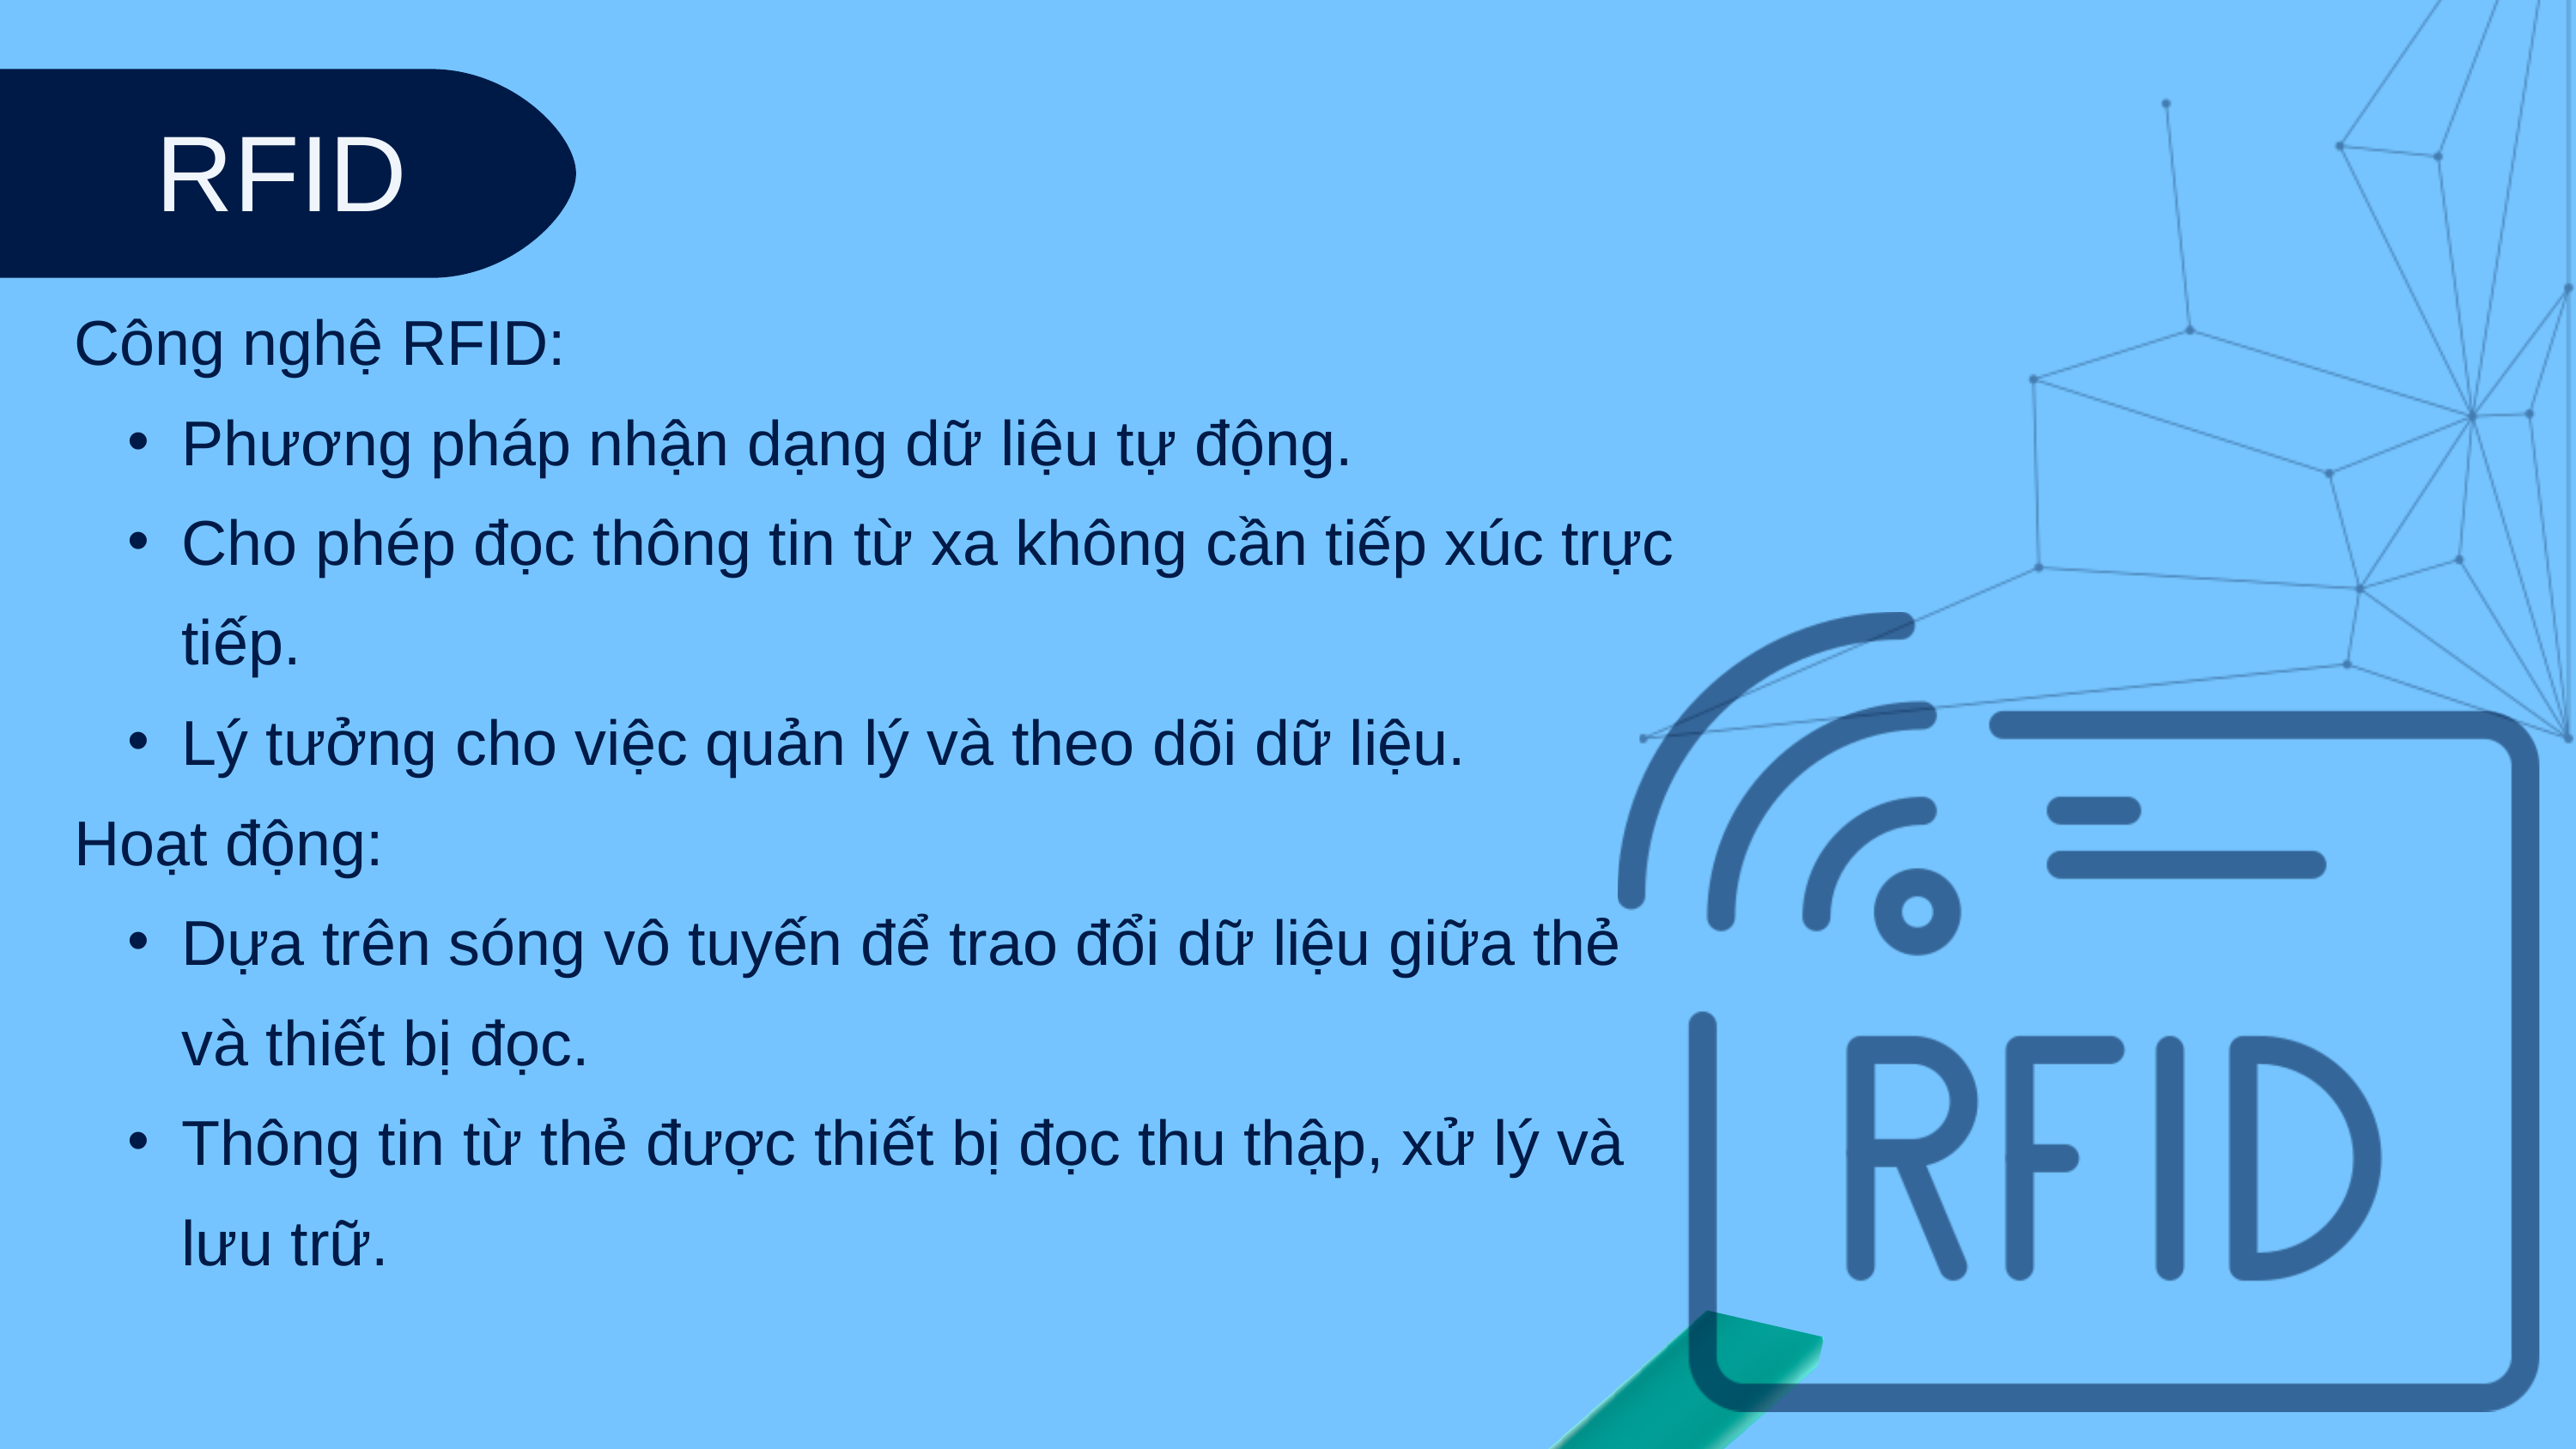

RFID
Công nghệ RFID:
Phương pháp nhận dạng dữ liệu tự động.
Cho phép đọc thông tin từ xa không cần tiếp xúc trực tiếp.
Lý tưởng cho việc quản lý và theo dõi dữ liệu.
Hoạt động:
Dựa trên sóng vô tuyến để trao đổi dữ liệu giữa thẻ và thiết bị đọc.
Thông tin từ thẻ được thiết bị đọc thu thập, xử lý và lưu trữ.